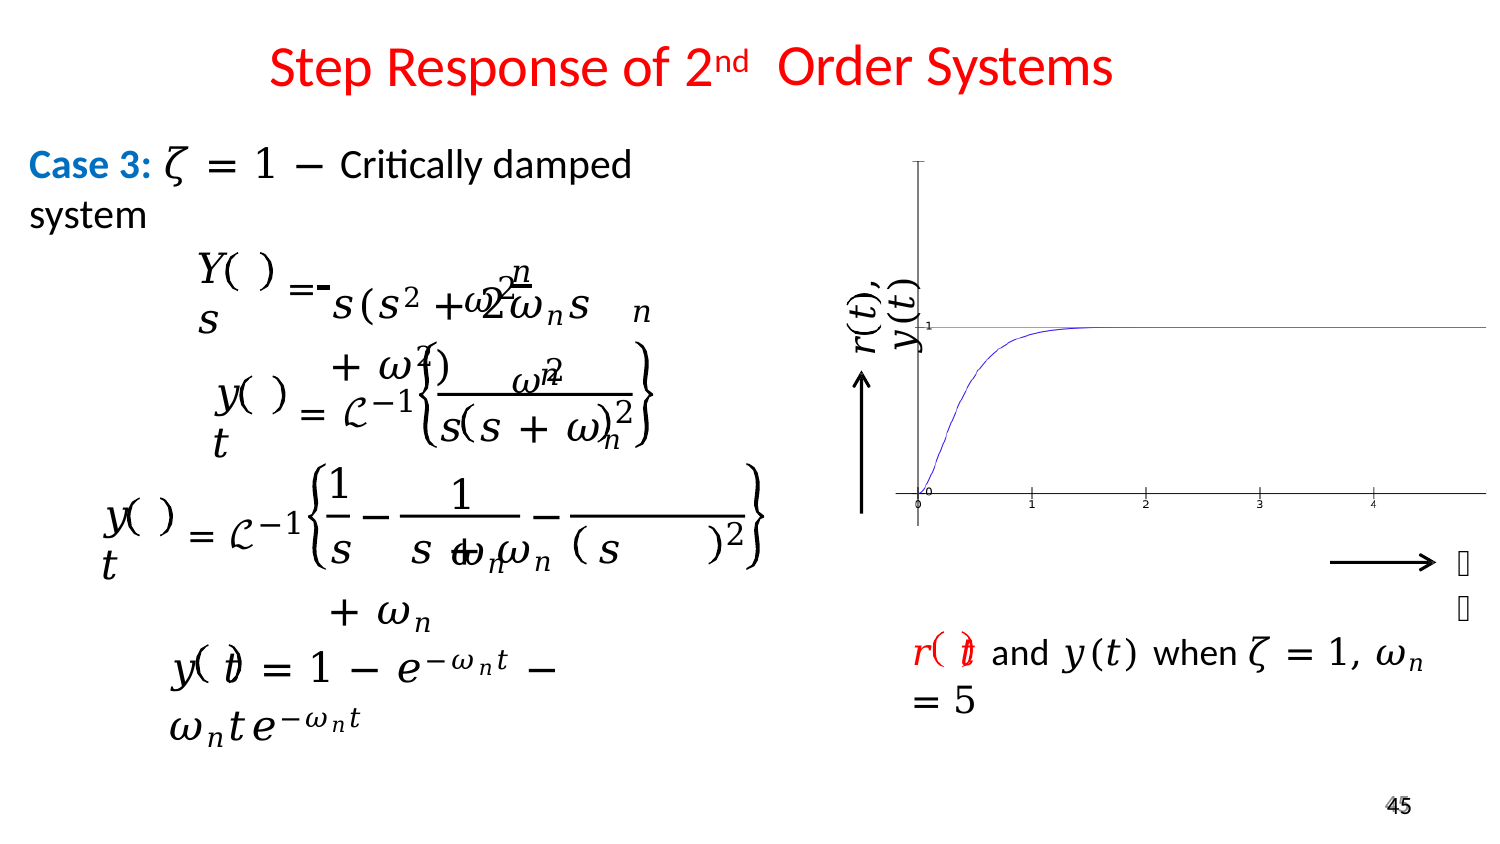

# Step Response of 2nd
Order Systems
Case 3: 𝜁 = 1 − Critically damped system
𝜔2

𝑟 𝑡 , 𝑦(𝑡)
= 	𝑛
𝑌 𝑠

𝑠(𝑠2 + 2𝜔𝑛𝑠 + 𝜔2)
𝑛

𝜔2

= ℒ−1
𝑛
𝑦 𝑡

𝑠 𝑠 + 𝜔𝑛
1	𝜔𝑛
2

1

= ℒ−1
𝑦 𝑡
−	−

2
𝑠	𝑠 + 𝜔𝑛	𝑠 + 𝜔𝑛

𝑡

𝑟  𝑡	and 𝑦(𝑡) when 𝜁 = 1, 𝜔𝑛 = 5

𝑦 𝑡	= 1 − 𝑒−𝜔𝑛𝑡 − 𝜔𝑛𝑡𝑒−𝜔𝑛𝑡

45
45